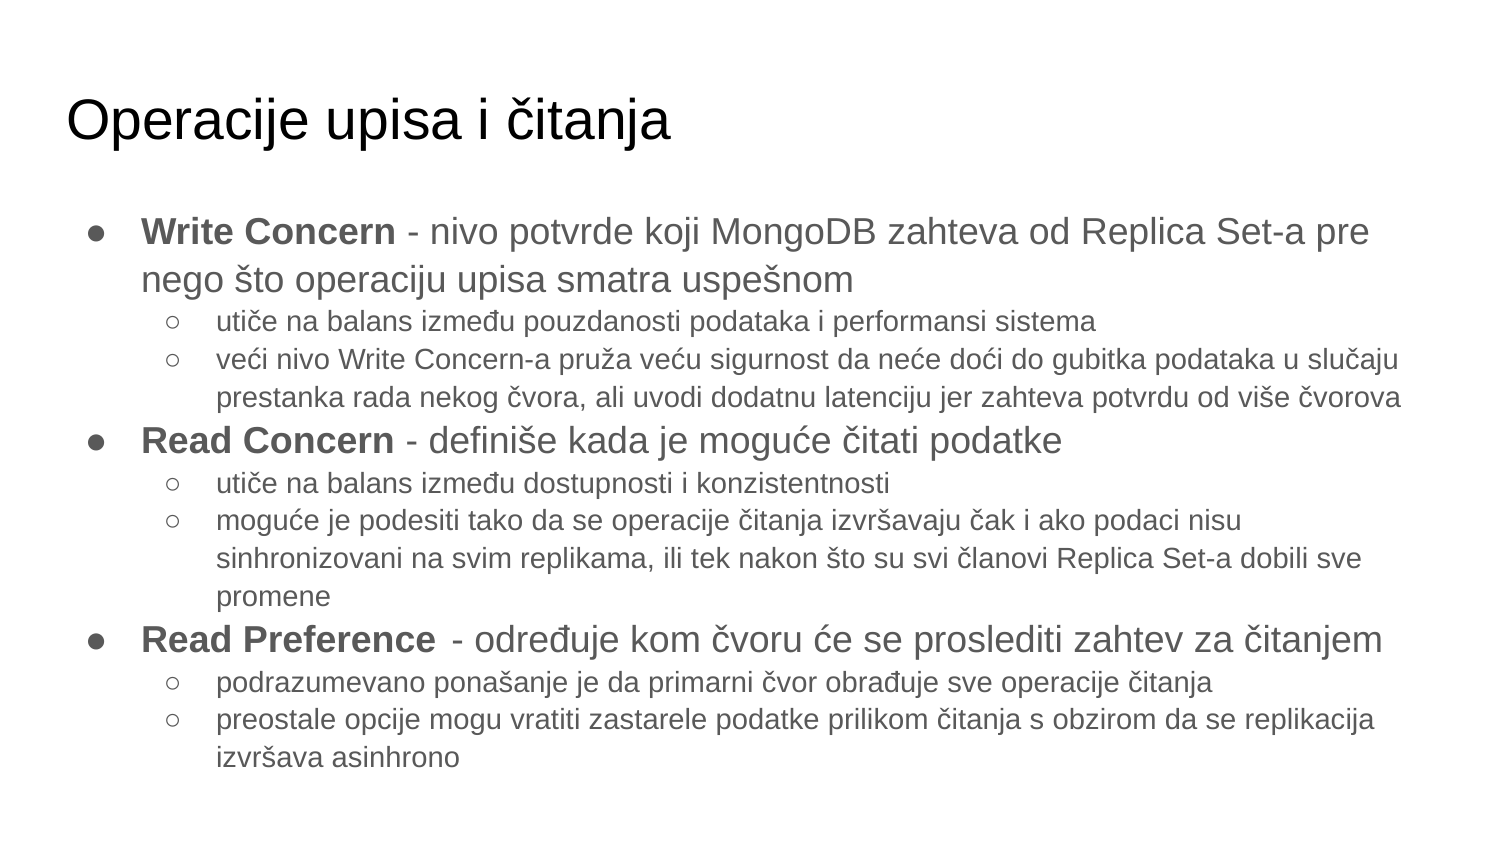

# Operacije upisa i čitanja
Write Concern - nivo potvrde koji MongoDB zahteva od Replica Set-a pre nego što operaciju upisa smatra uspešnom
utiče na balans između pouzdanosti podataka i performansi sistema
veći nivo Write Concern-a pruža veću sigurnost da neće doći do gubitka podataka u slučaju prestanka rada nekog čvora, ali uvodi dodatnu latenciju jer zahteva potvrdu od više čvorova
Read Concern - definiše kada je moguće čitati podatke
utiče na balans između dostupnosti i konzistentnosti
moguće je podesiti tako da se operacije čitanja izvršavaju čak i ako podaci nisu sinhronizovani na svim replikama, ili tek nakon što su svi članovi Replica Set-a dobili sve promene
Read Preference	 - određuje kom čvoru će se proslediti zahtev za čitanjem
podrazumevano ponašanje je da primarni čvor obrađuje sve operacije čitanja
preostale opcije mogu vratiti zastarele podatke prilikom čitanja s obzirom da se replikacija izvršava asinhrono